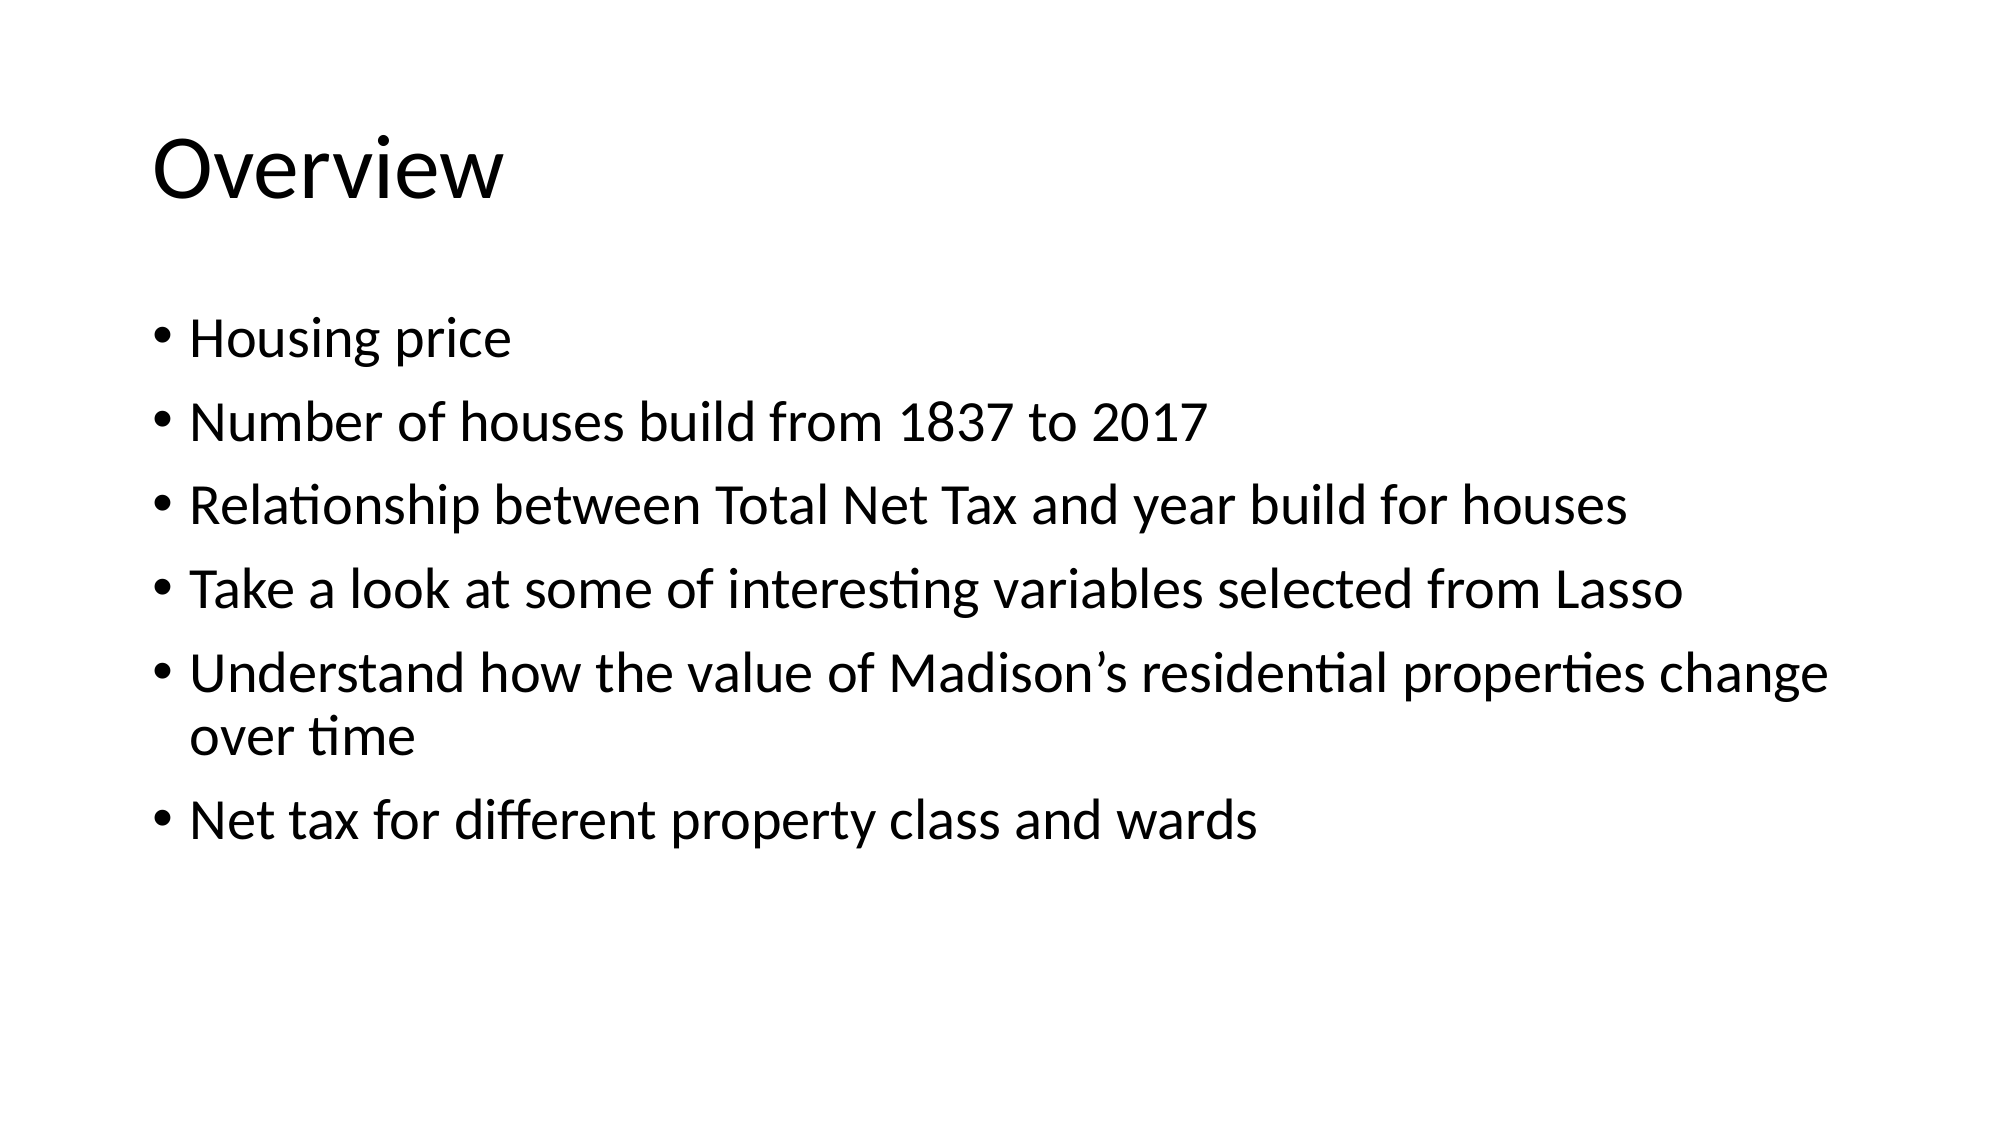

# Overview
Housing price
Number of houses build from 1837 to 2017
Relationship between Total Net Tax and year build for houses
Take a look at some of interesting variables selected from Lasso
Understand how the value of Madison’s residential properties change over time
Net tax for different property class and wards